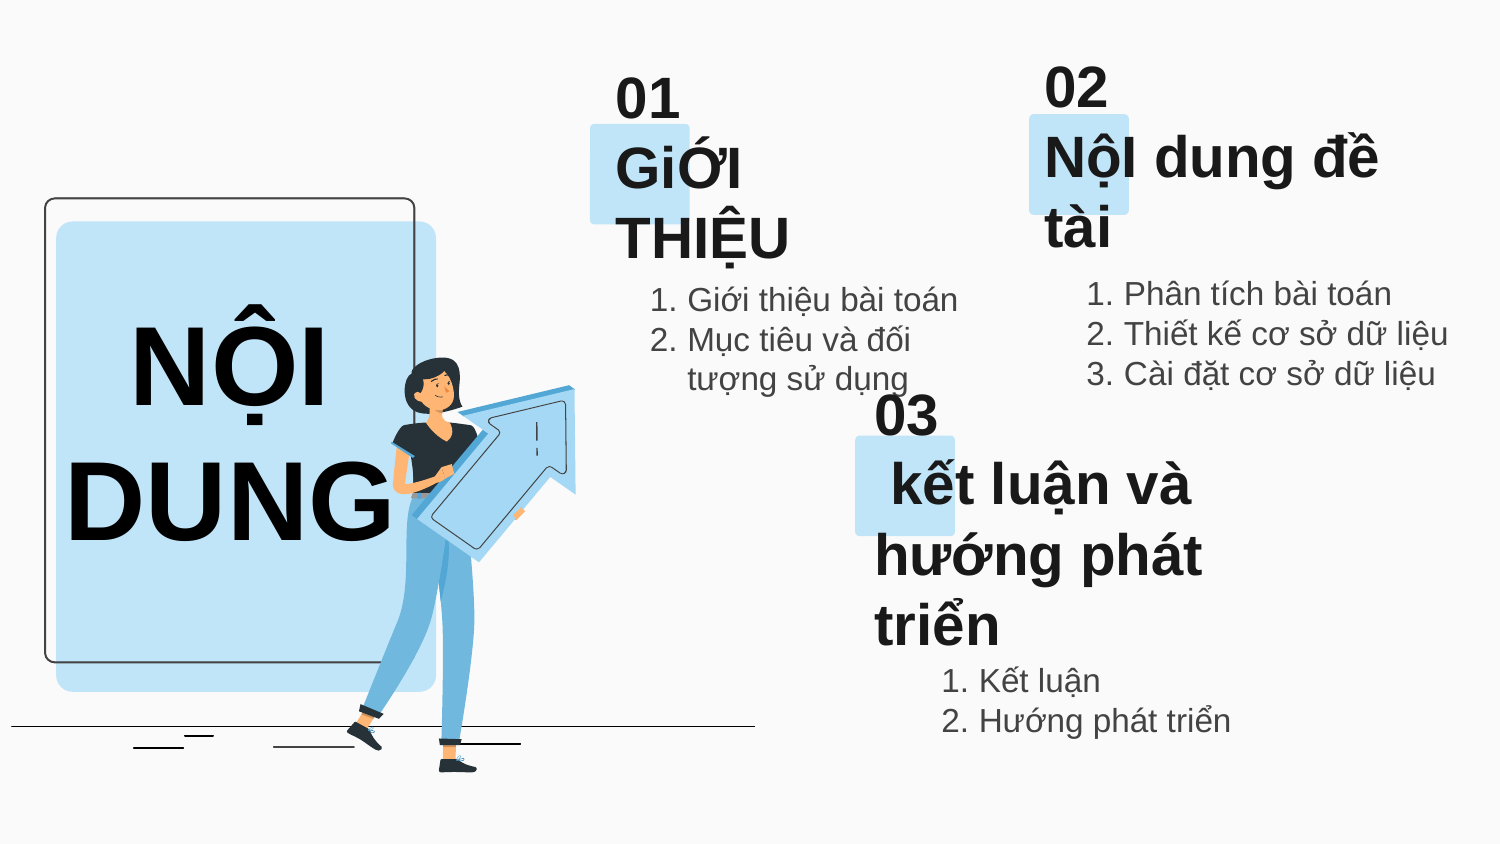

02
NộI dung đề tài
# 01 GiỚI THIỆU
Phân tích bài toán
Thiết kế cơ sở dữ liệu
Cài đặt cơ sở dữ liệu

Giới thiệu bài toán
Mục tiêu và đối tượng sử dụng

NỘI DUNG

03
 kết luận và hướng phát triển
Kết luận
Hướng phát triển